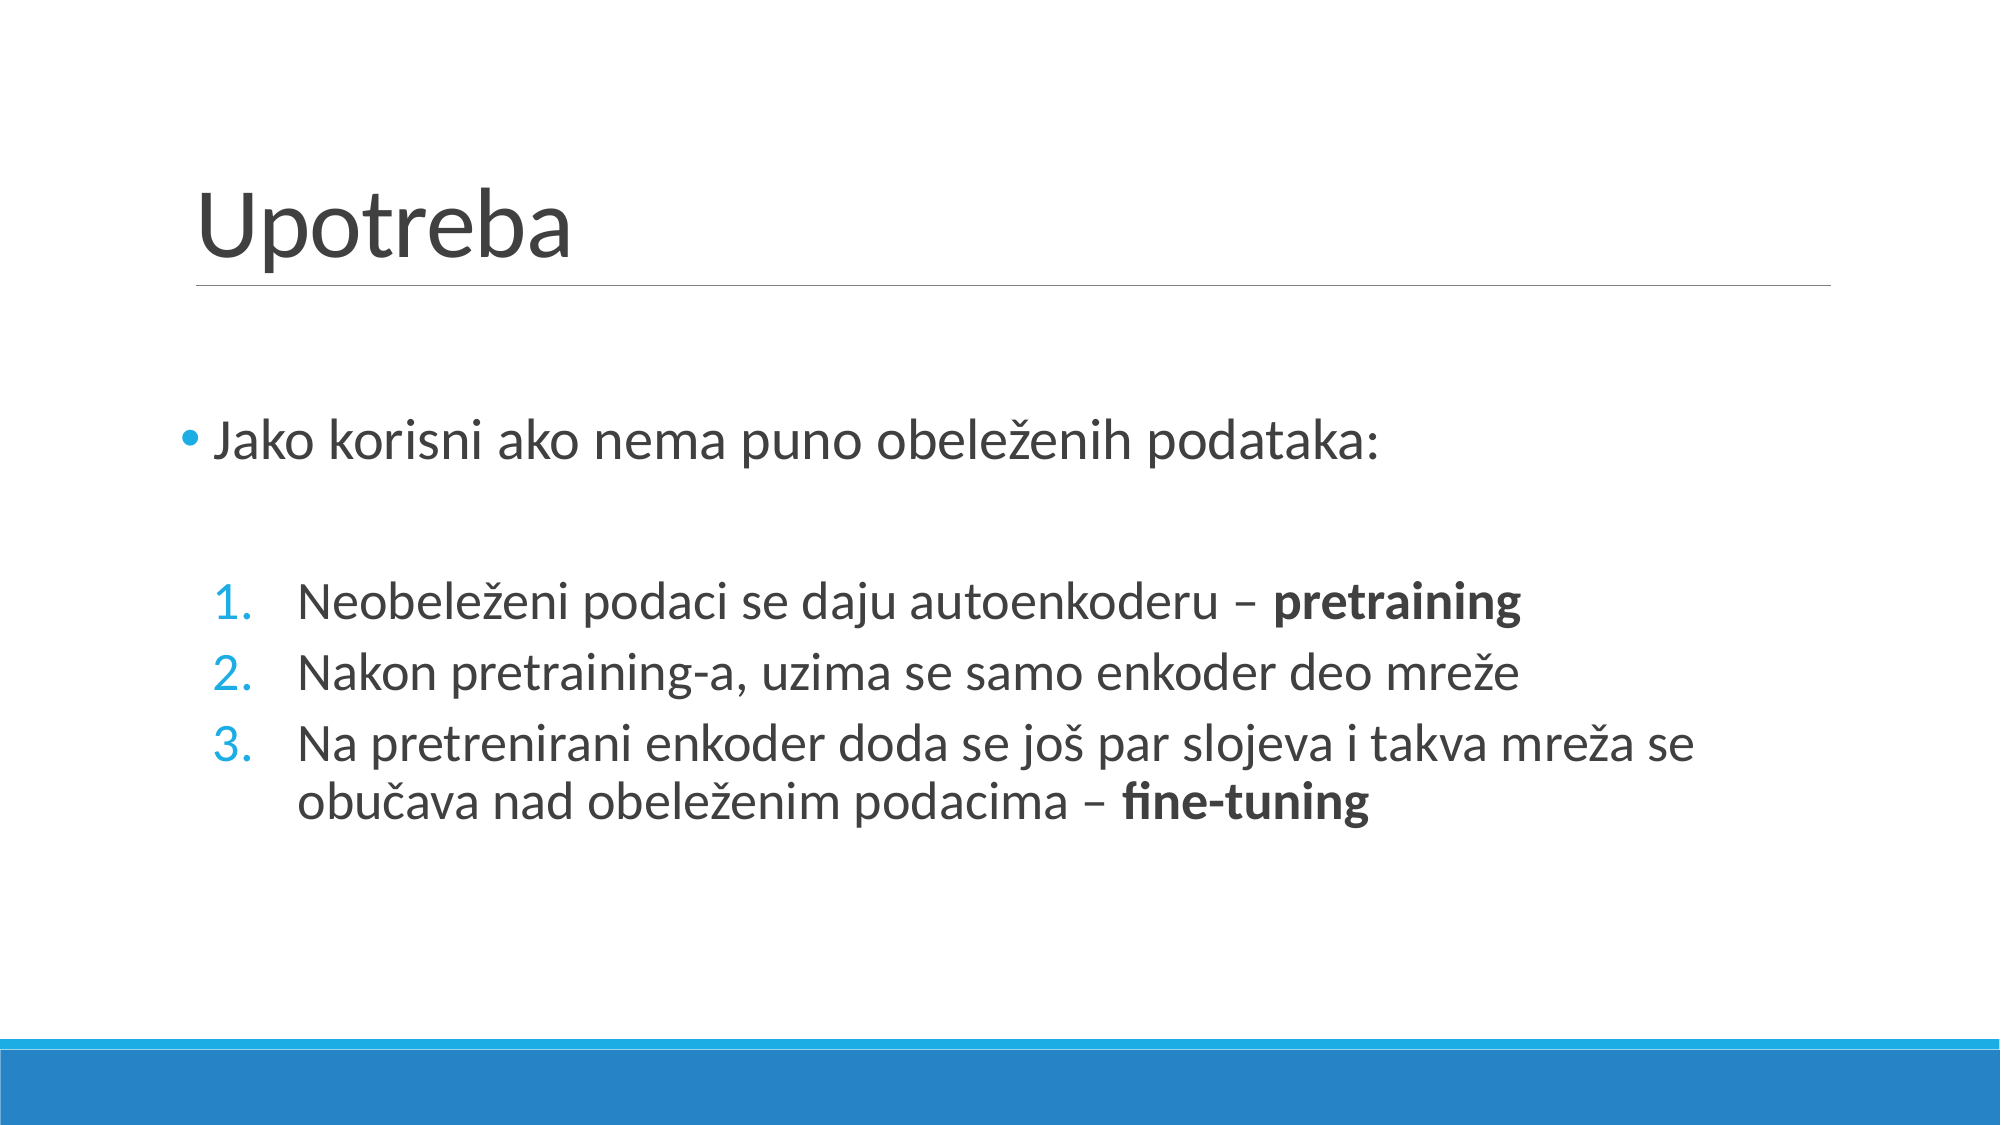

# Upotreba

 Jako korisni ako nema puno obeleženih podataka:

Neobeleženi podaci se daju autoenkoderu – pretraining
Nakon pretraining-a, uzima se samo enkoder deo mreže
Na pretrenirani enkoder doda se još par slojeva i takva mreža se obučava nad obeleženim podacima – fine-tuning